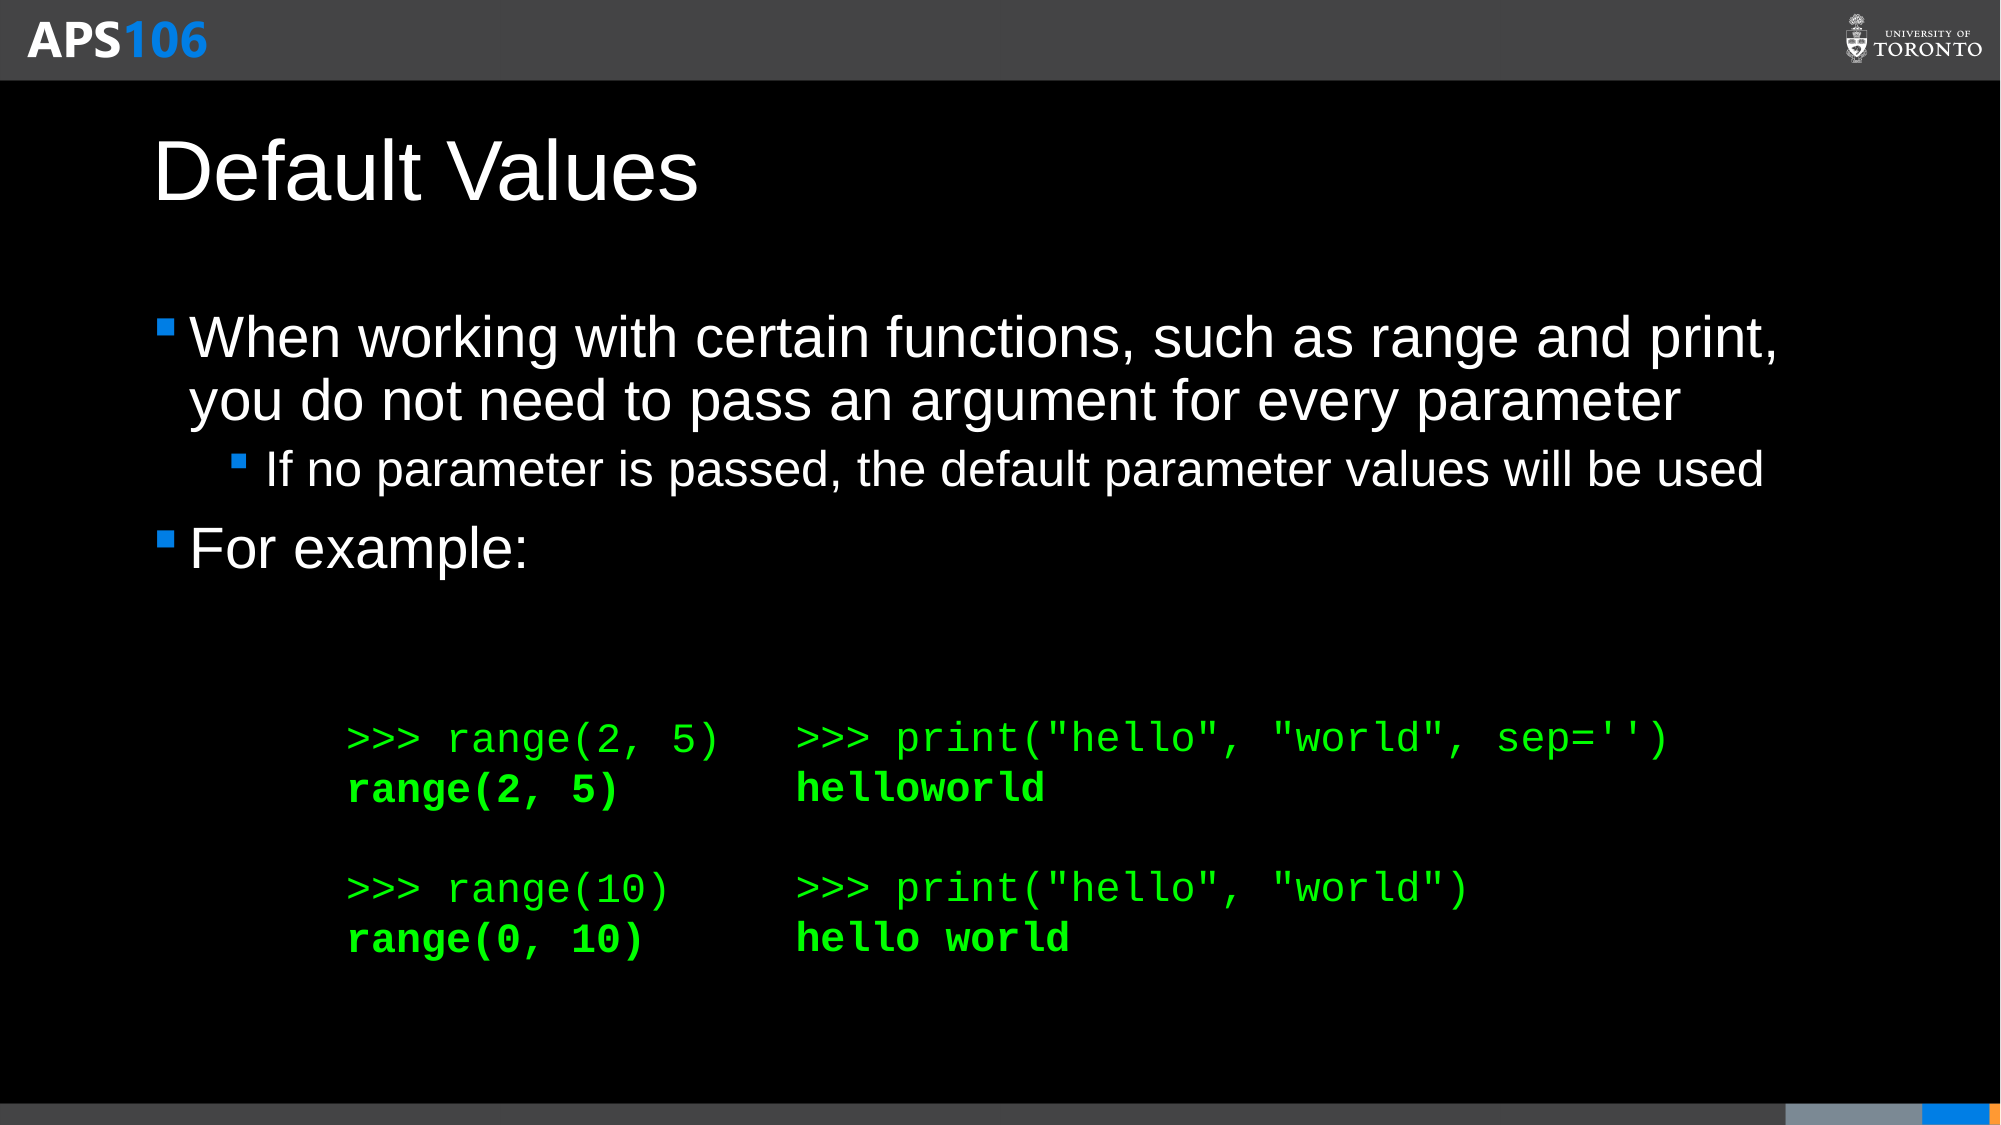

# Default Values
When working with certain functions, such as range and print, you do not need to pass an argument for every parameter
If no parameter is passed, the default parameter values will be used
For example:
>>> print("hello", "world", sep='')
helloworld

>>> print("hello", "world")
hello world
>>> range(2, 5)
range(2, 5)

>>> range(10)
range(0, 10)